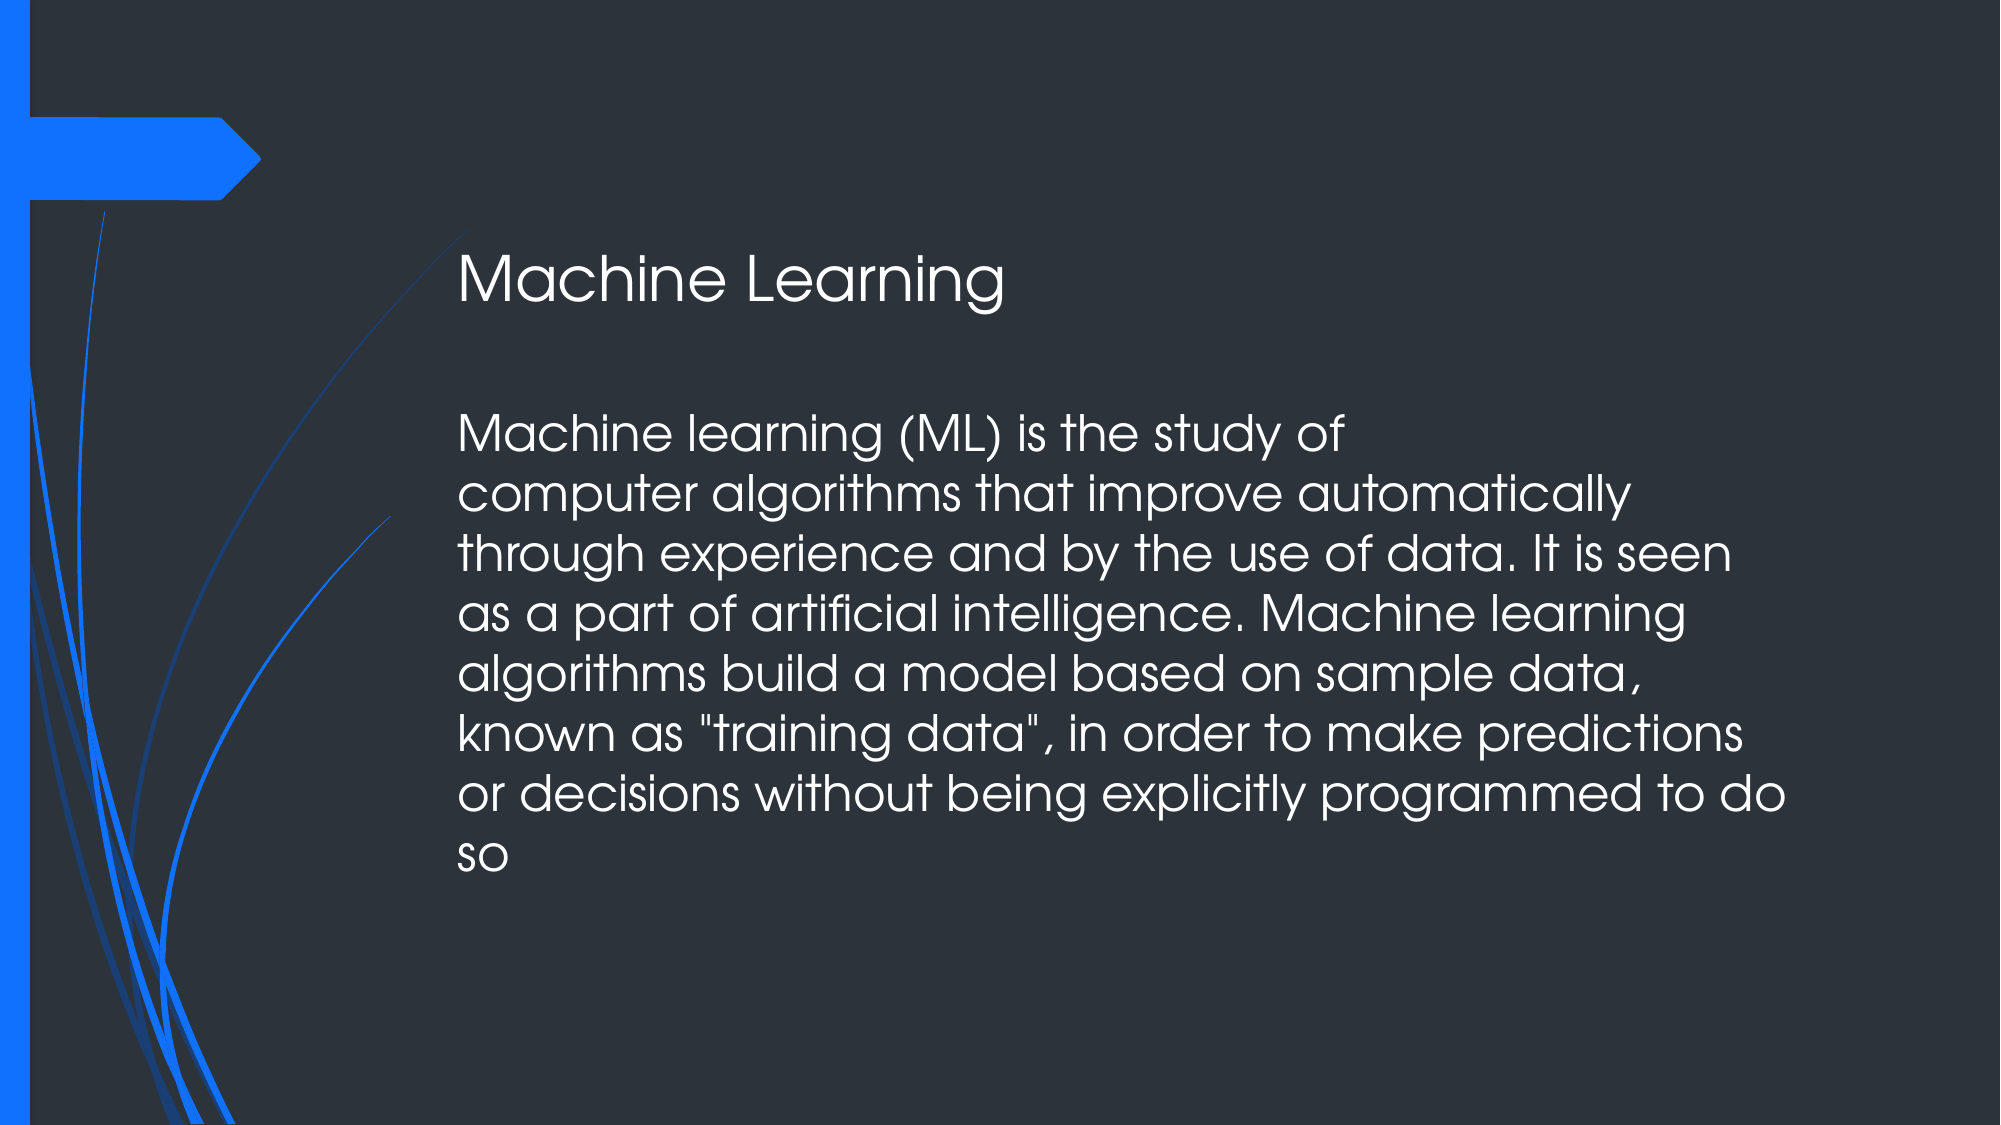

Machine Learning
Machine learning (ML) is the study of computer algorithms that improve automatically through experience and by the use of data. It is seen as a part of artificial intelligence. Machine learning algorithms build a model based on sample data, known as "training data", in order to make predictions or decisions without being explicitly programmed to do so